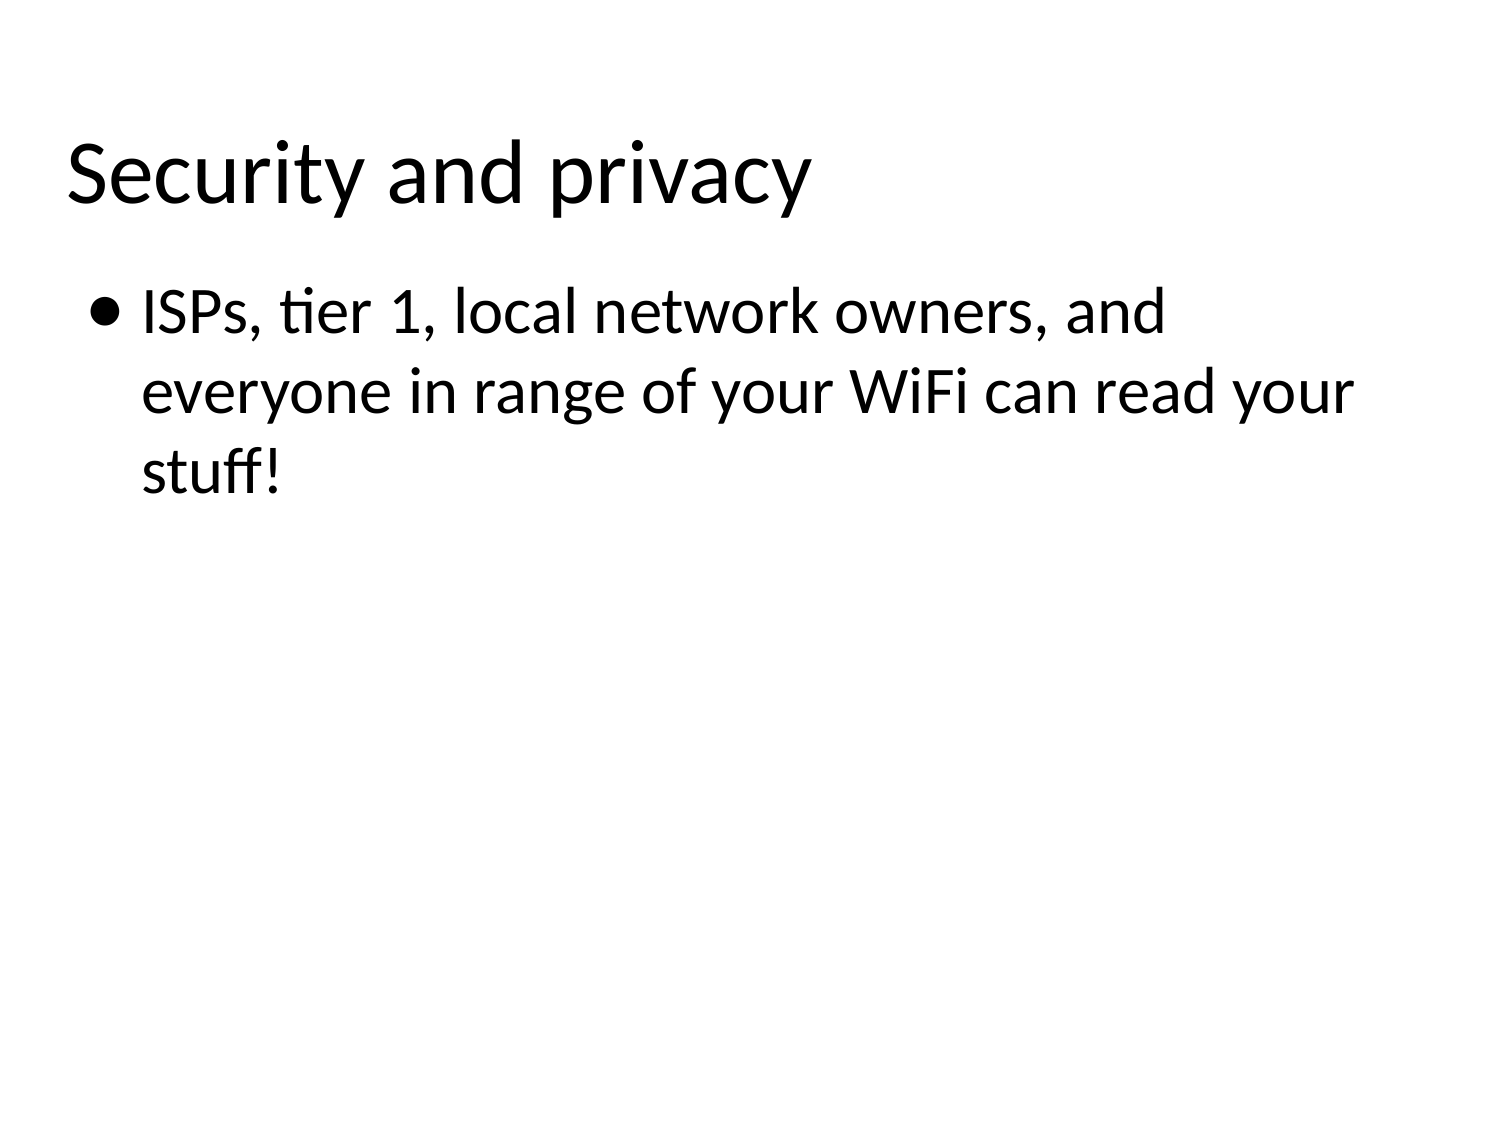

# Security and privacy
ISPs, tier 1, local network owners, and everyone in range of your WiFi can read your stuff!